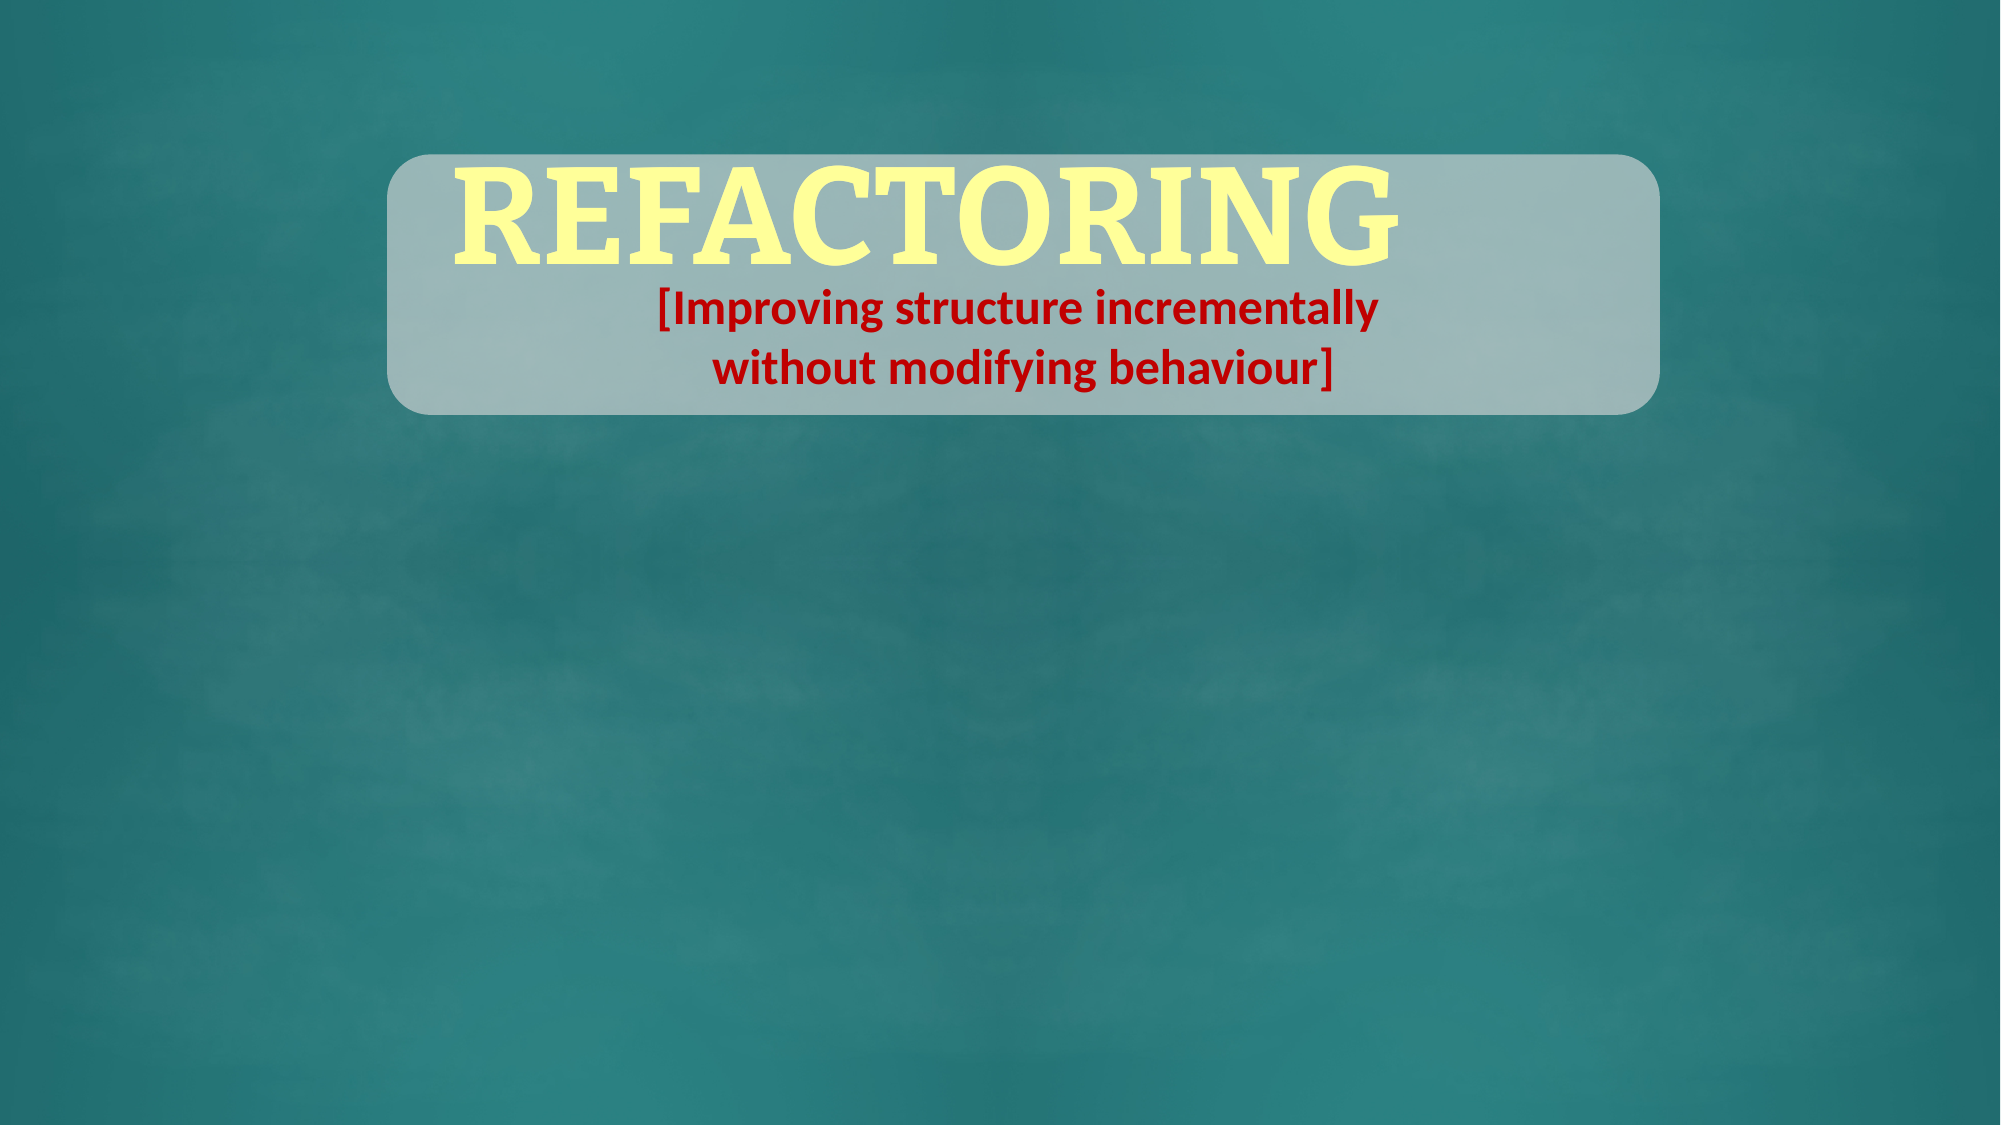

# Refactoring
REFACTORING

[Improving structure incrementally
without modifying behaviour]
REFACTORING